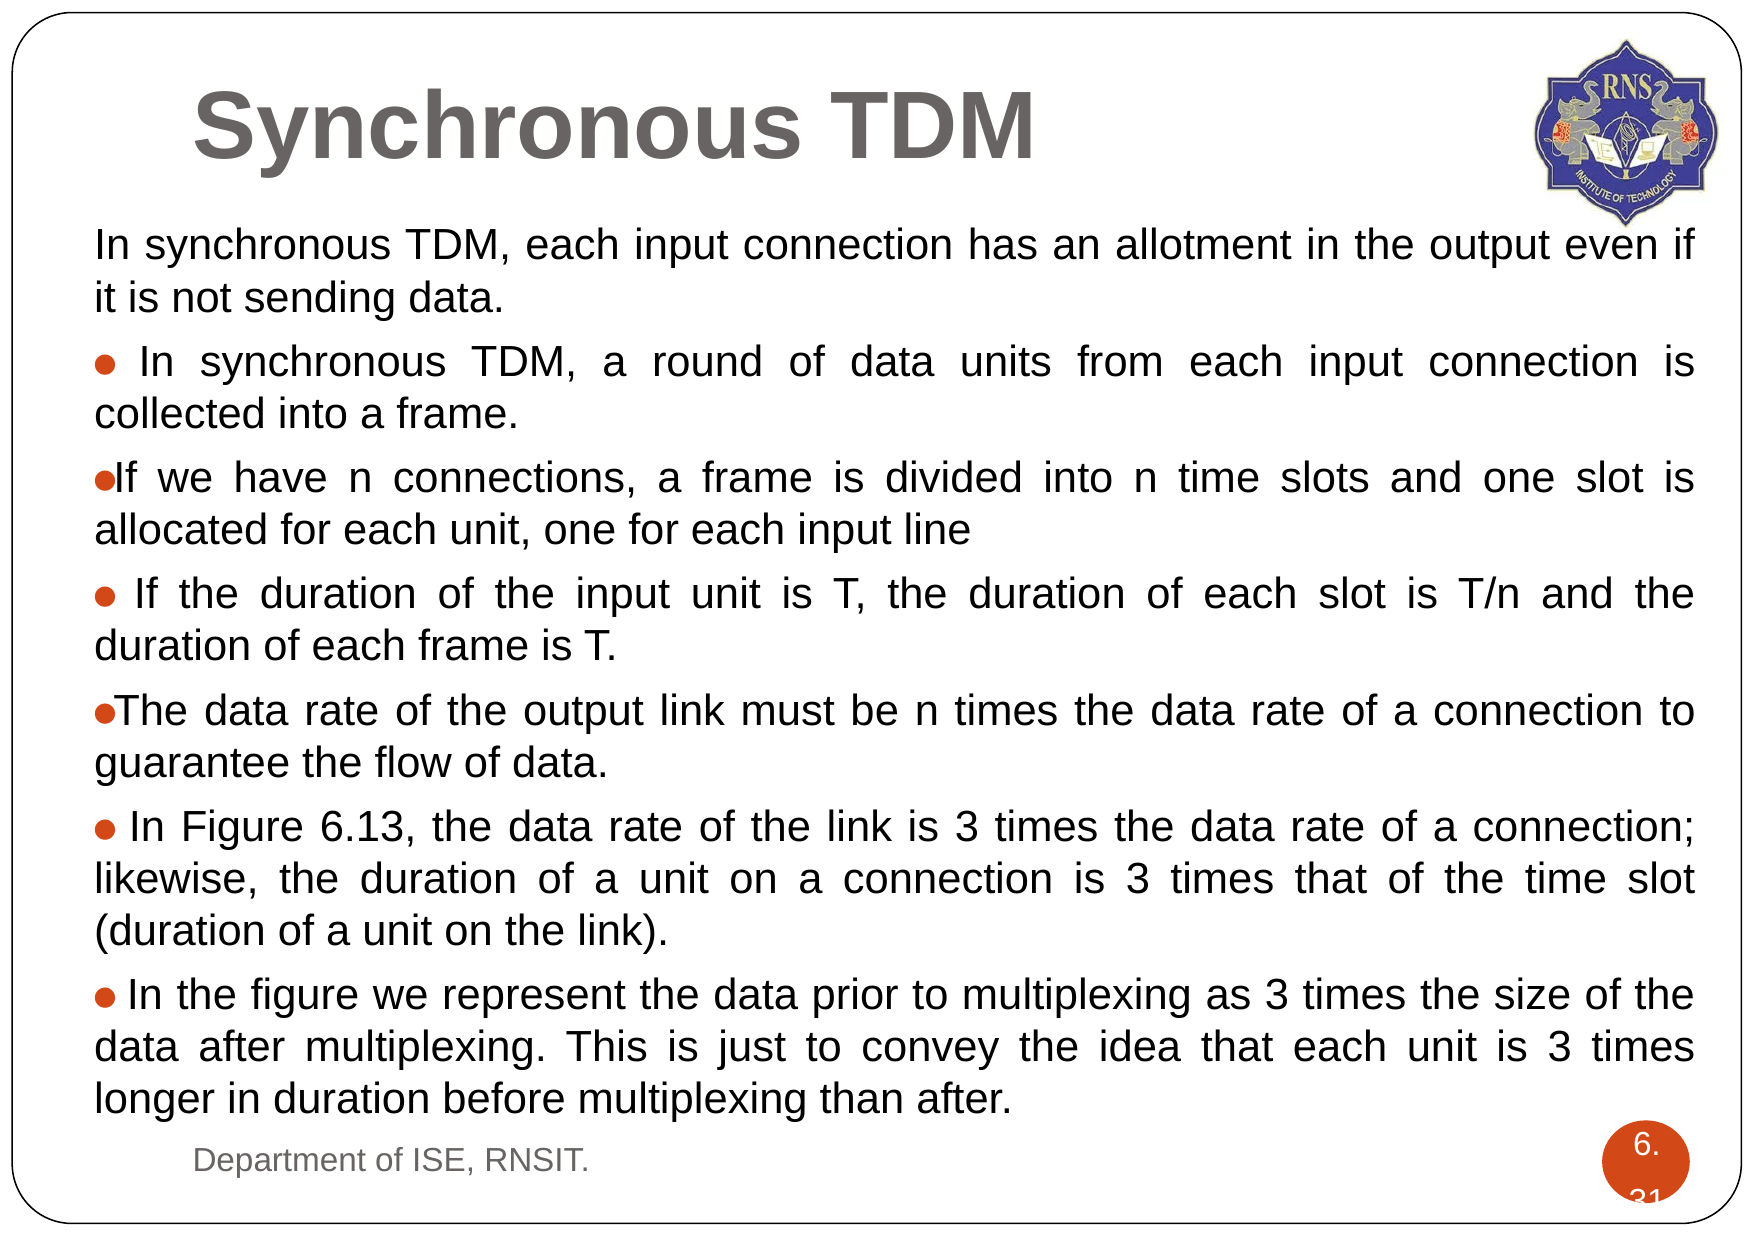

# Synchronous TDM
In synchronous TDM, each input connection has an allotment in the output even if it is not sending data.
 In synchronous TDM, a round of data units from each input connection is collected into a frame.
If we have n connections, a frame is divided into n time slots and one slot is allocated for each unit, one for each input line
 If the duration of the input unit is T, the duration of each slot is T/n and the duration of each frame is T.
The data rate of the output link must be n times the data rate of a connection to guarantee the flow of data.
 In Figure 6.13, the data rate of the link is 3 times the data rate of a connection; likewise, the duration of a unit on a connection is 3 times that of the time slot (duration of a unit on the link).
 In the figure we represent the data prior to multiplexing as 3 times the size of the data after multiplexing. This is just to convey the idea that each unit is 3 times longer in duration before multiplexing than after.
Department of ISE, RNSIT.
6.31